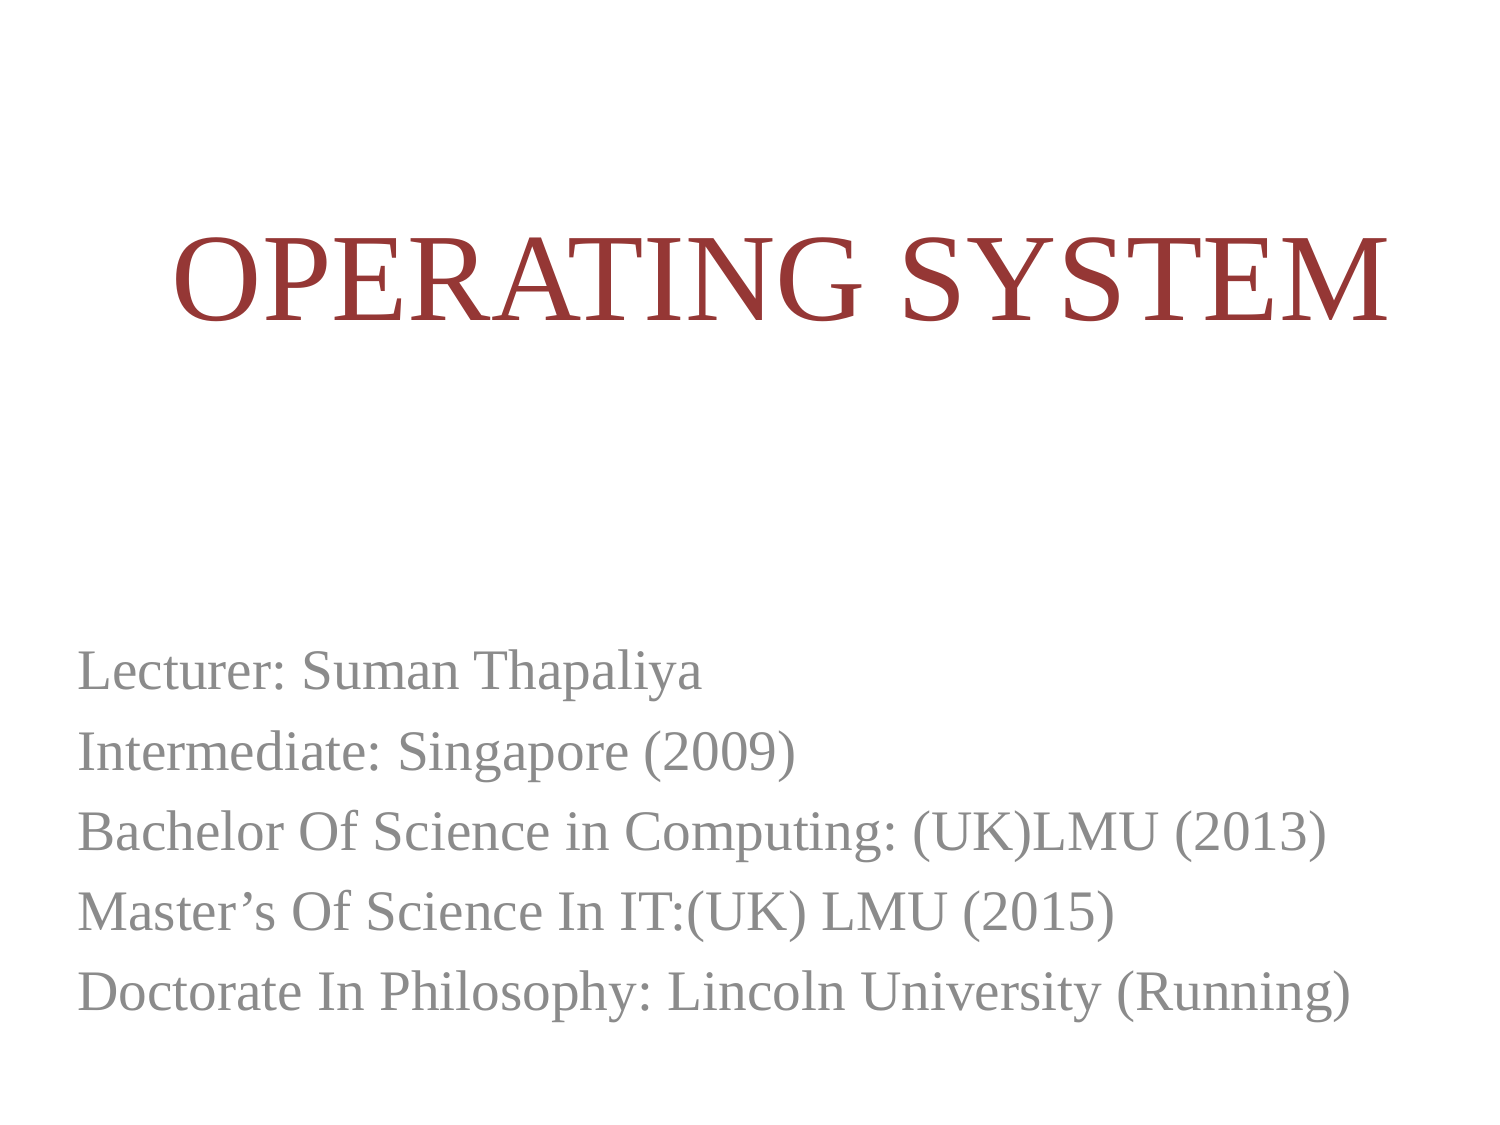

# OPERATING SYSTEM
Lecturer: Suman Thapaliya
Intermediate: Singapore (2009)
Bachelor Of Science in Computing: (UK)LMU (2013)
Master’s Of Science In IT:(UK) LMU (2015)
Doctorate In Philosophy: Lincoln University (Running)